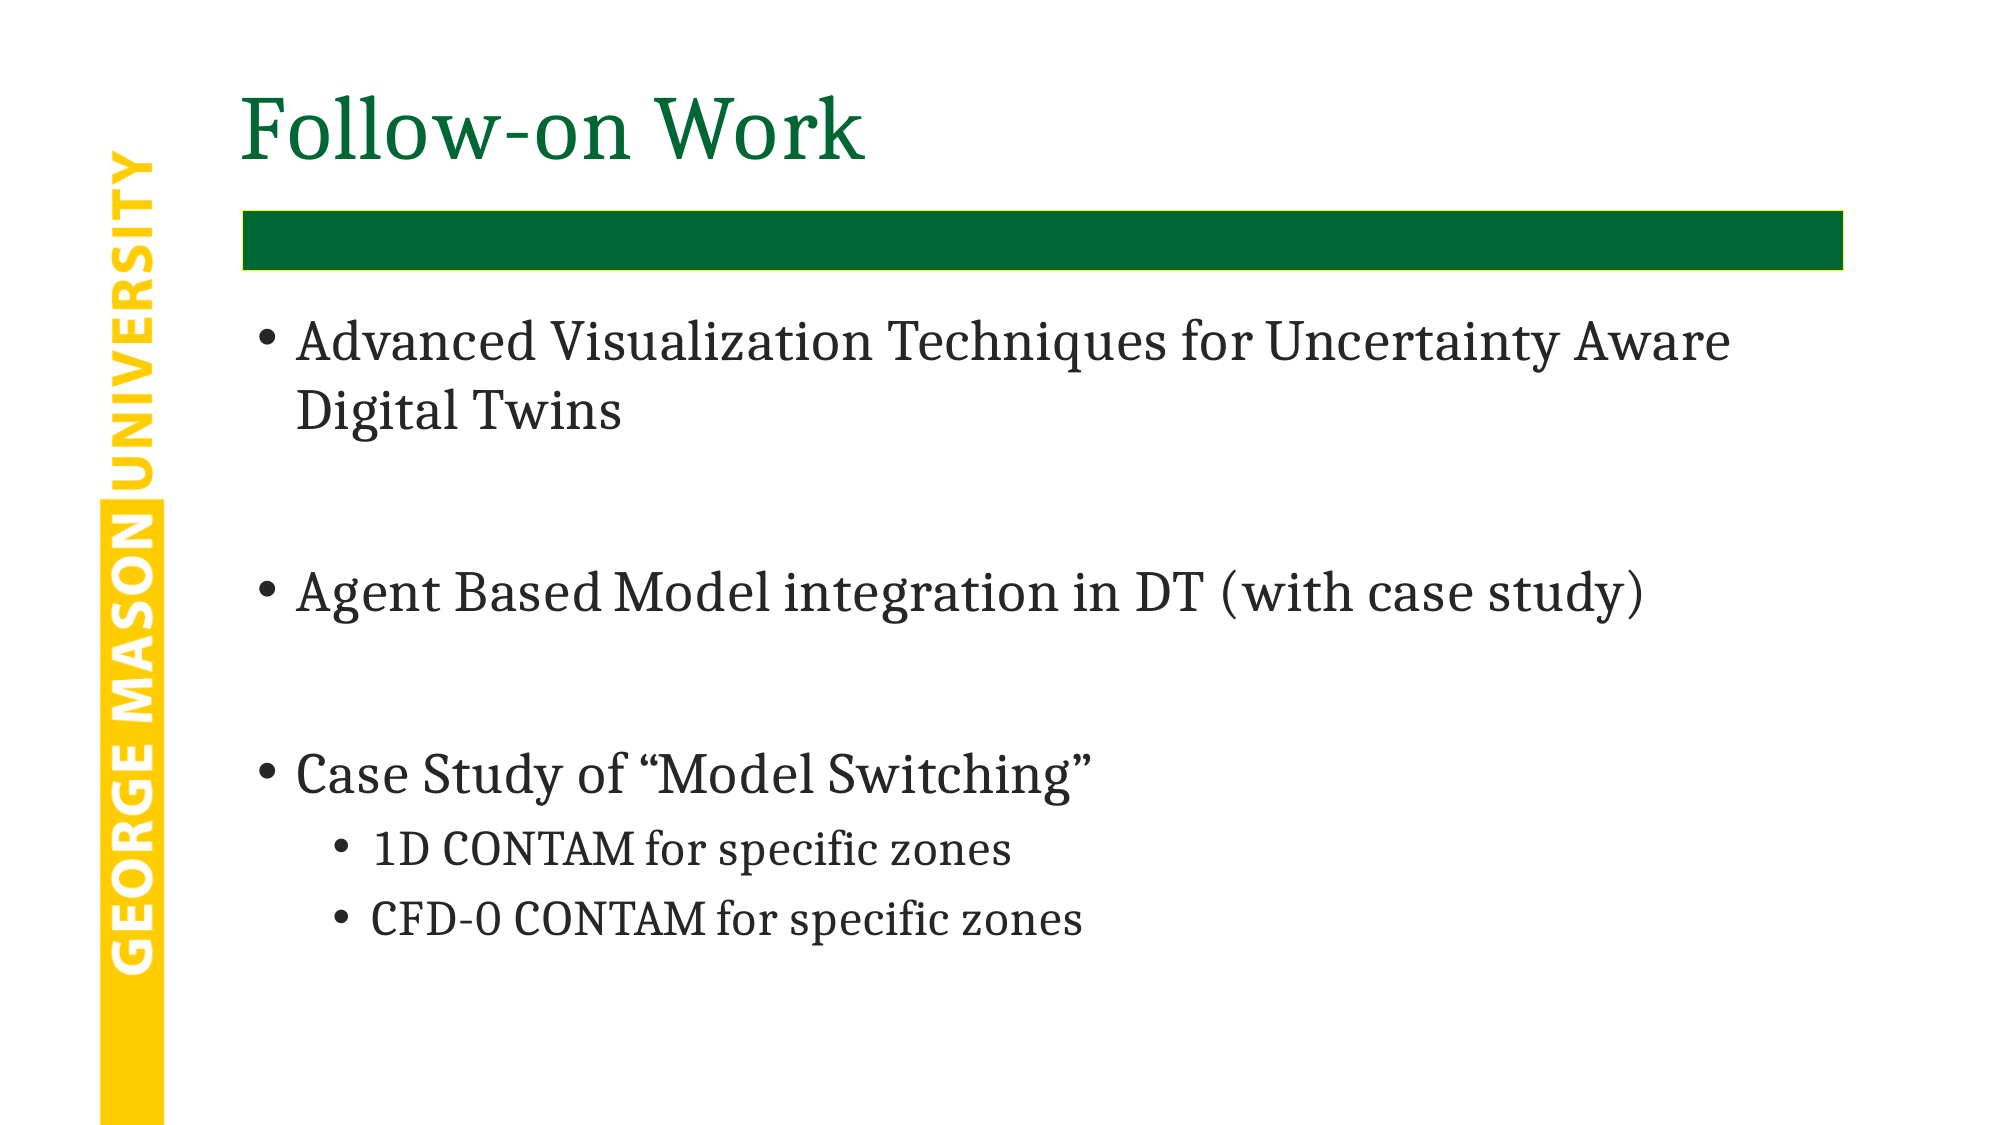

# Follow-on Work
Advanced Visualization Techniques for Uncertainty Aware Digital Twins

Agent Based Model integration in DT (with case study)

Case Study of “Model Switching”
1D CONTAM for specific zones
CFD-0 CONTAM for specific zones